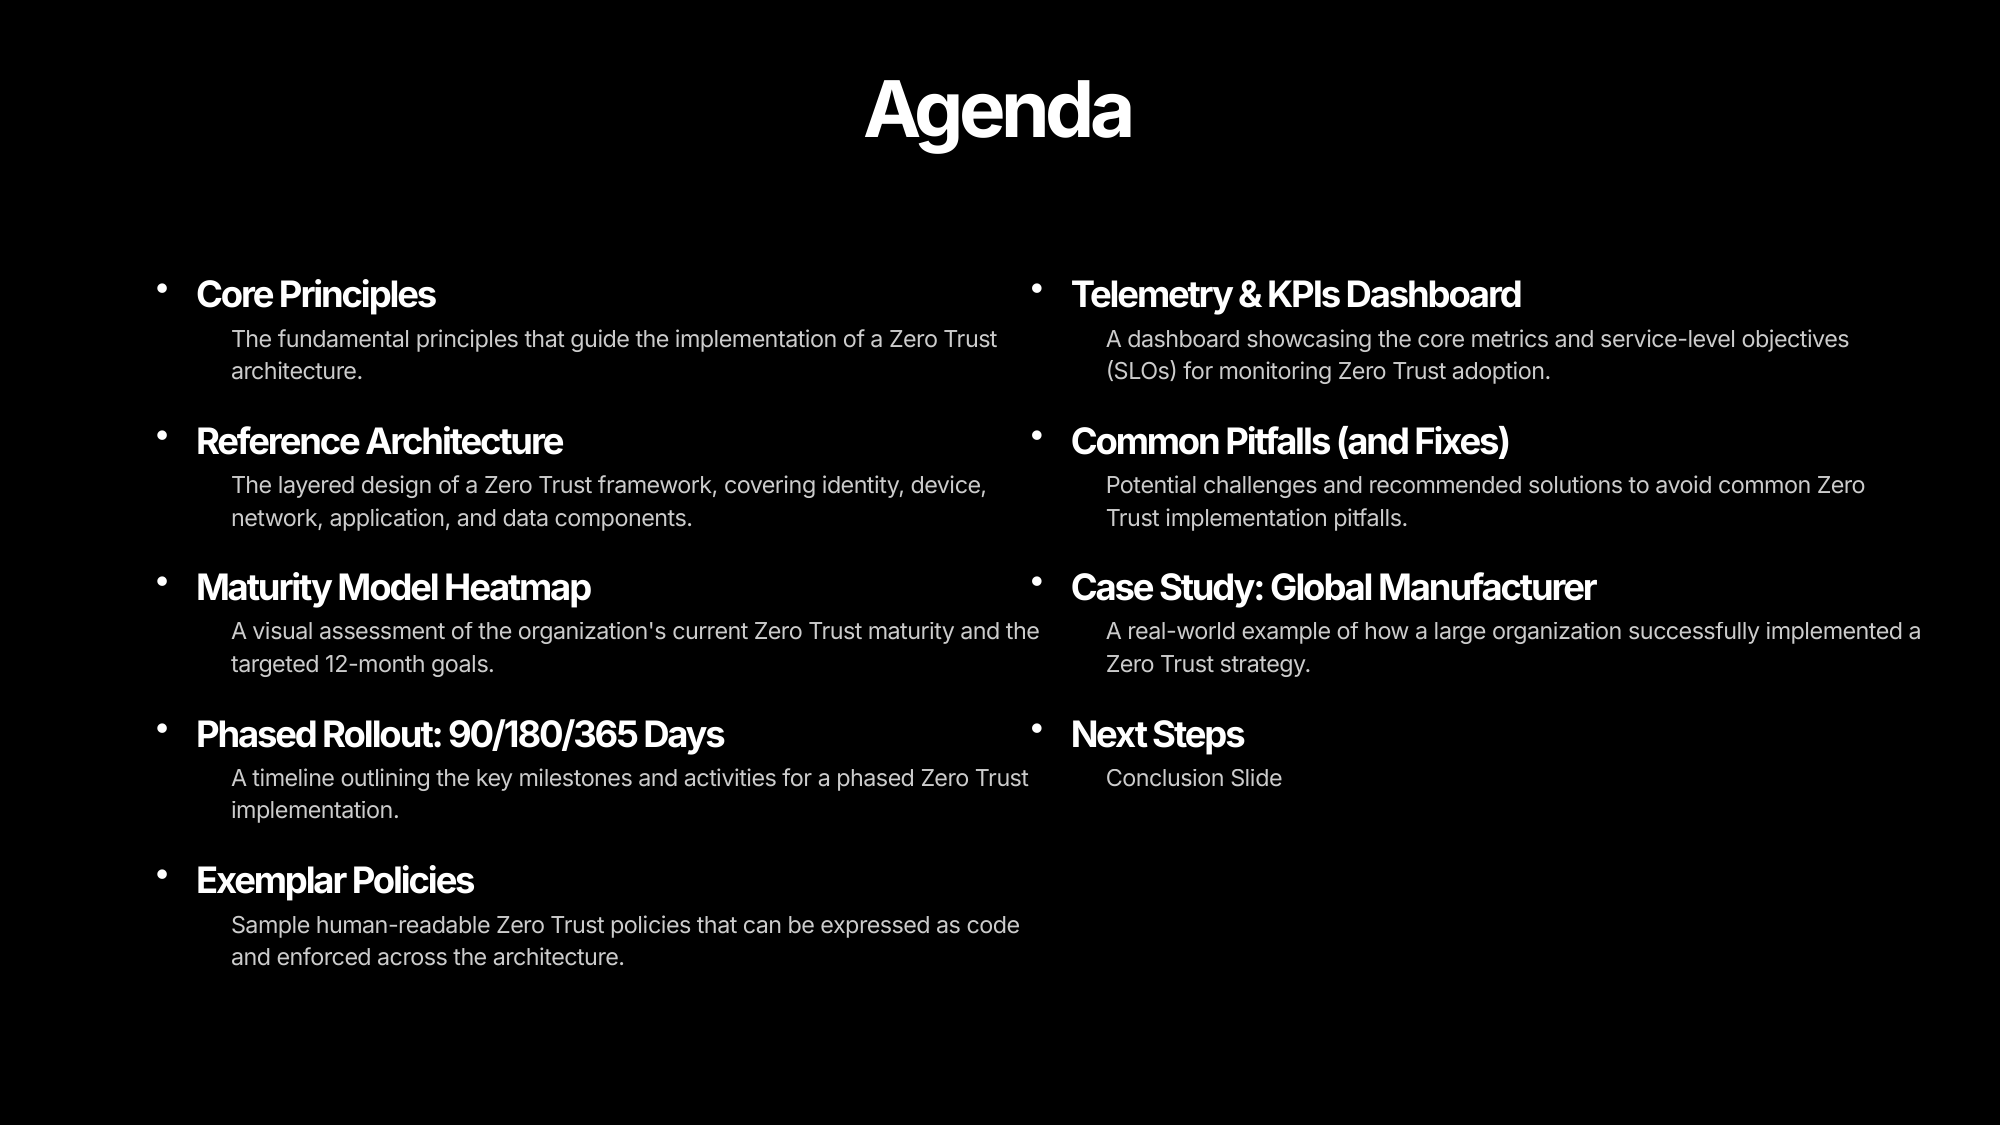

Agenda
Core Principles
The fundamental principles that guide the implementation of a Zero Trust architecture.
Reference Architecture
The layered design of a Zero Trust framework, covering identity, device, network, application, and data components.
Maturity Model Heatmap
A visual assessment of the organization's current Zero Trust maturity and the targeted 12-month goals.
Phased Rollout: 90/180/365 Days
A timeline outlining the key milestones and activities for a phased Zero Trust implementation.
Exemplar Policies
Sample human-readable Zero Trust policies that can be expressed as code and enforced across the architecture.
Telemetry & KPIs Dashboard
A dashboard showcasing the core metrics and service-level objectives (SLOs) for monitoring Zero Trust adoption.
Common Pitfalls (and Fixes)
Potential challenges and recommended solutions to avoid common Zero Trust implementation pitfalls.
Case Study: Global Manufacturer
A real-world example of how a large organization successfully implemented a Zero Trust strategy.
Next Steps
Conclusion Slide

2